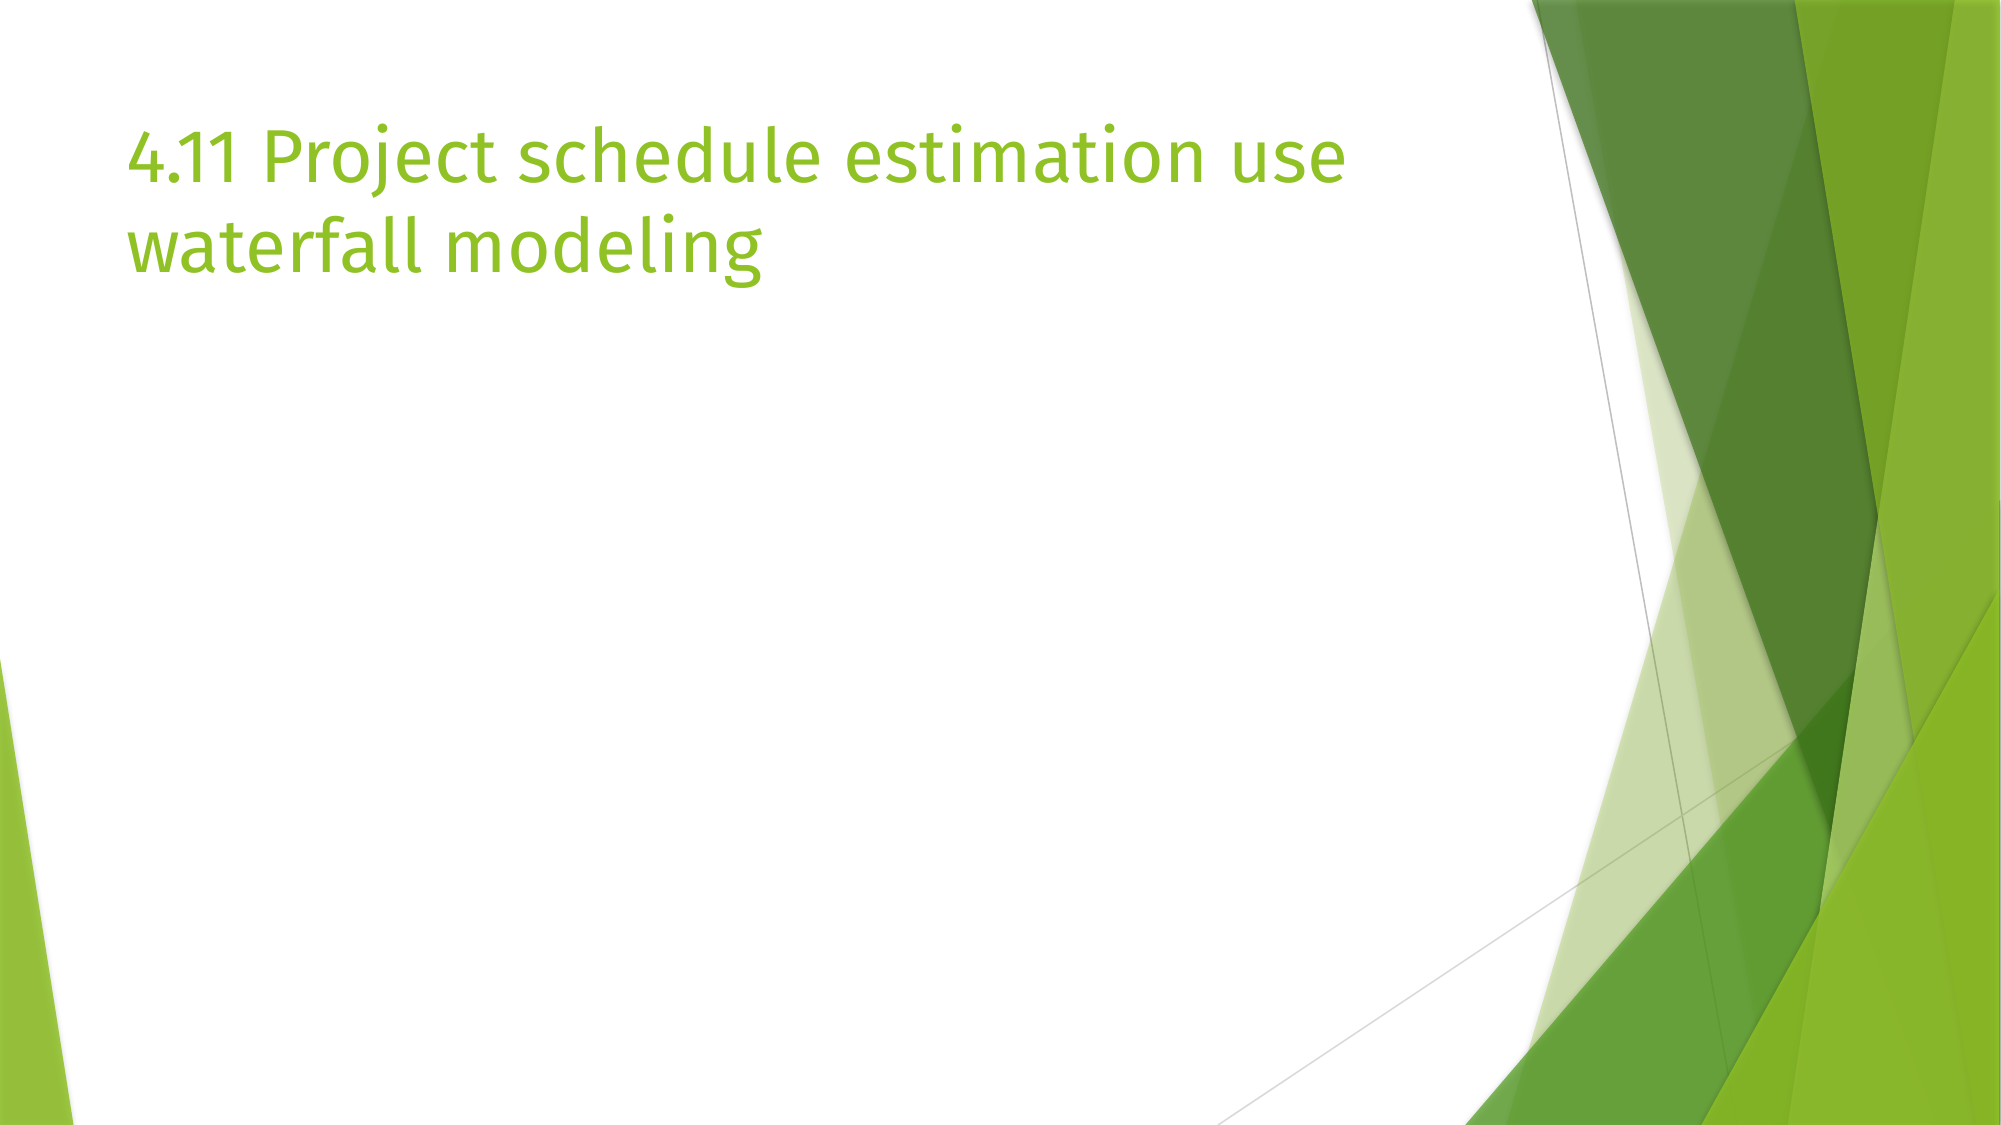

# 4.11 Project schedule estimation use waterfall modeling